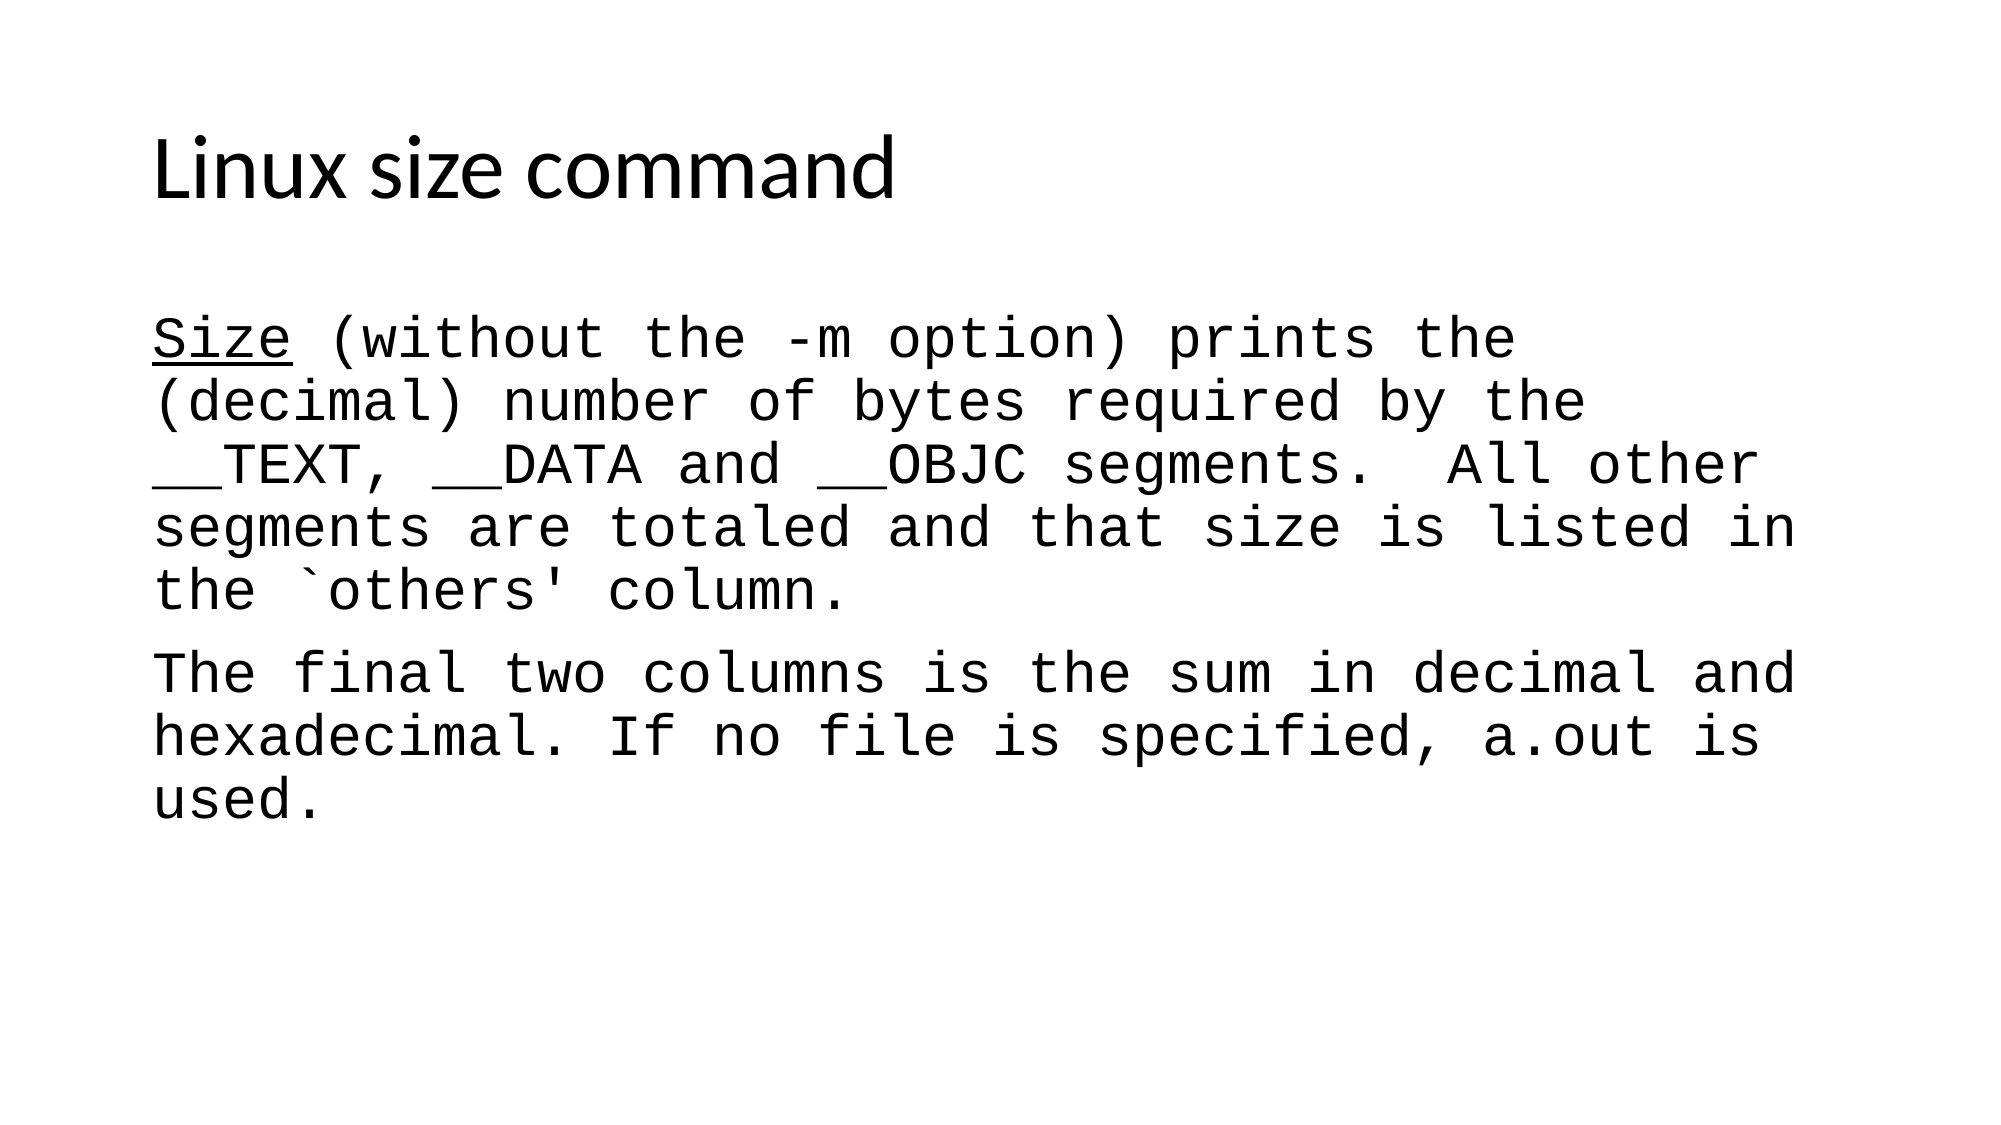

# Linux size command
Size (without the -m option) prints the (decimal) number of bytes required by the __TEXT, __DATA and __OBJC segments.  All other segments are totaled and that size is listed in the `others' column.
The final two columns is the sum in decimal and hexadecimal. If no file is specified, a.out is used.